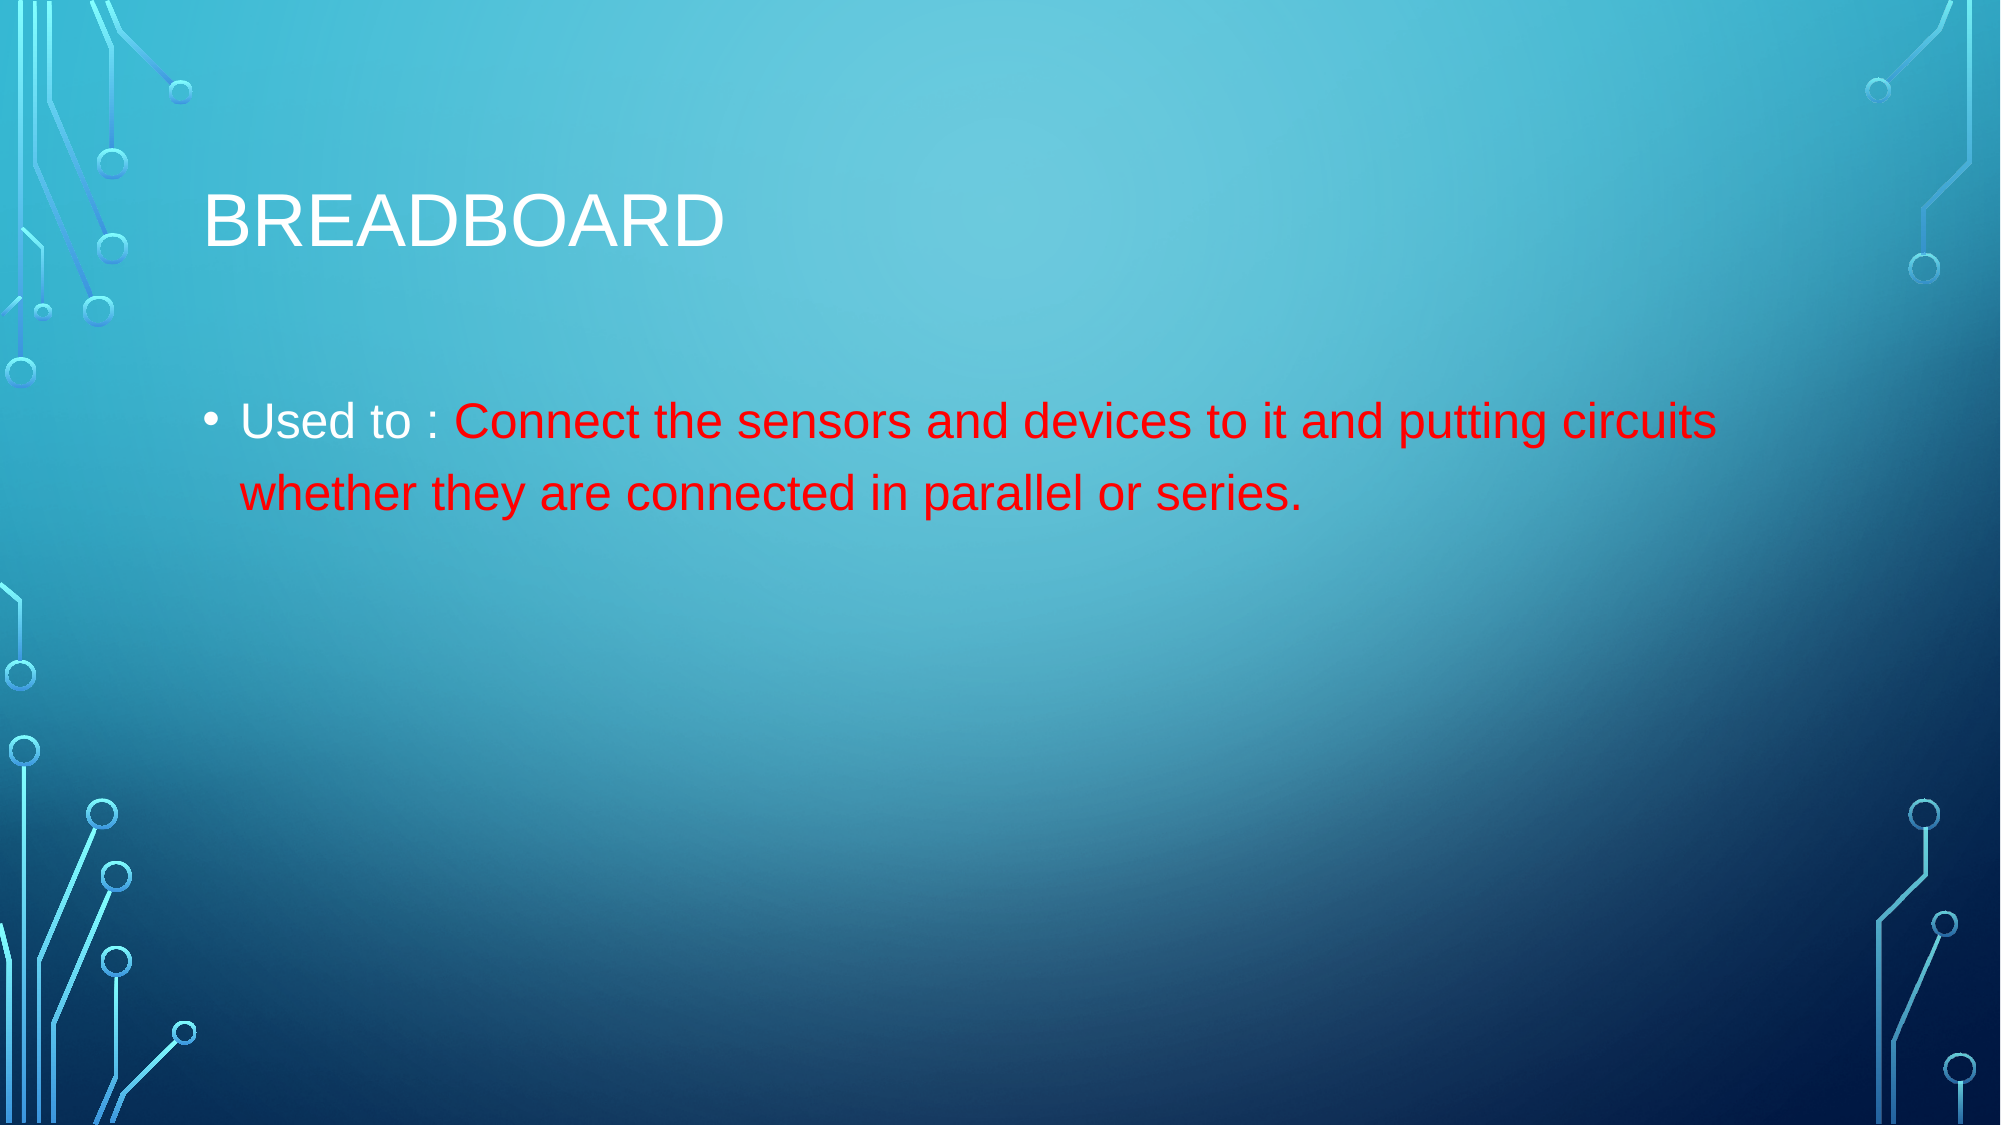

# BREADBOARD
Used to : Connect the sensors and devices to it and putting circuits whether they are connected in parallel or series.